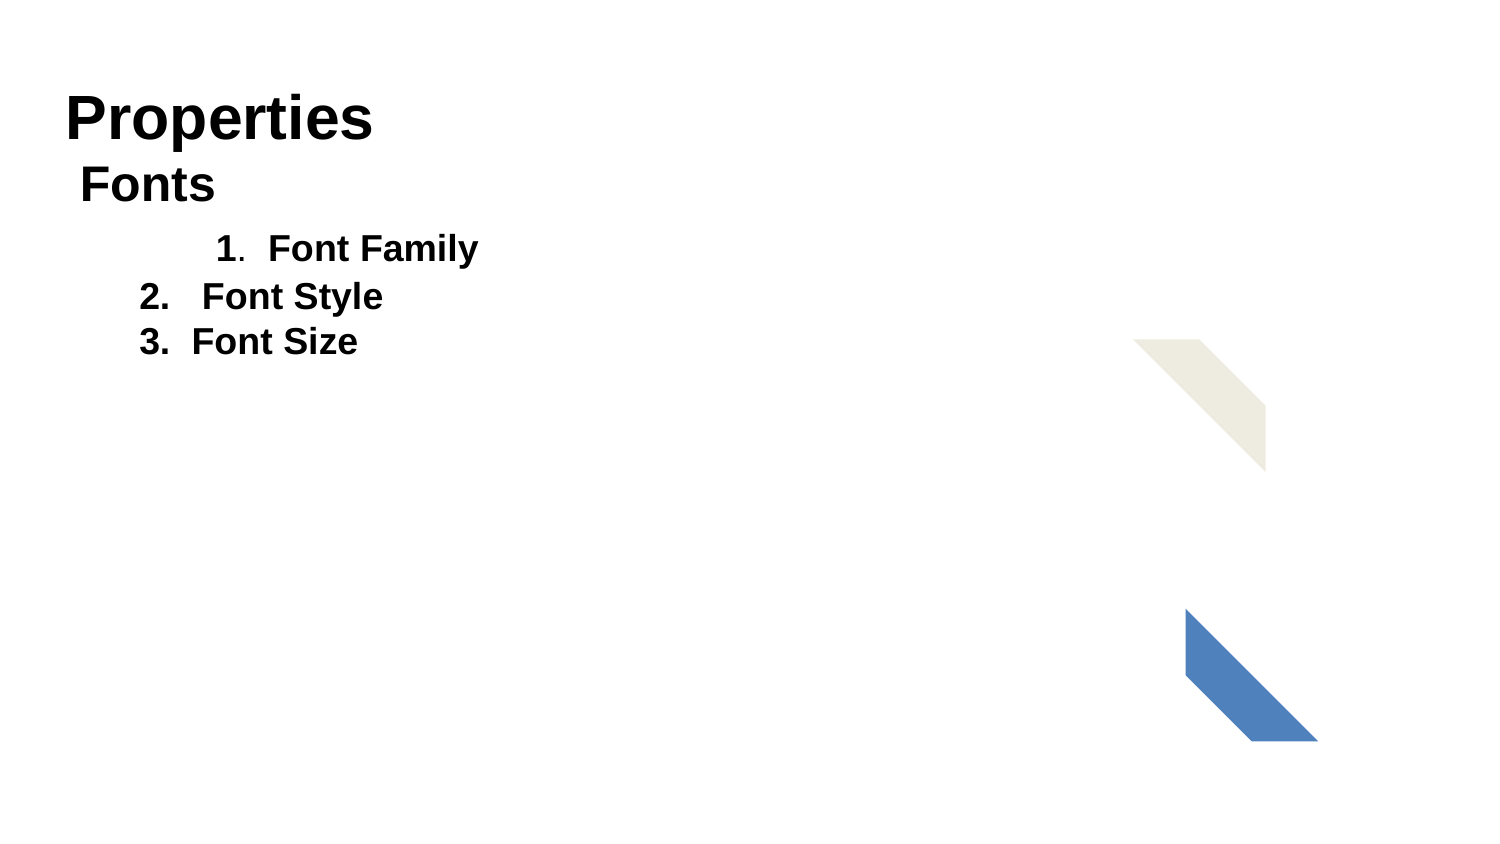

Properties
 Fonts
       	1.  Font Family
       2.   Font Style
       3.  Font Size